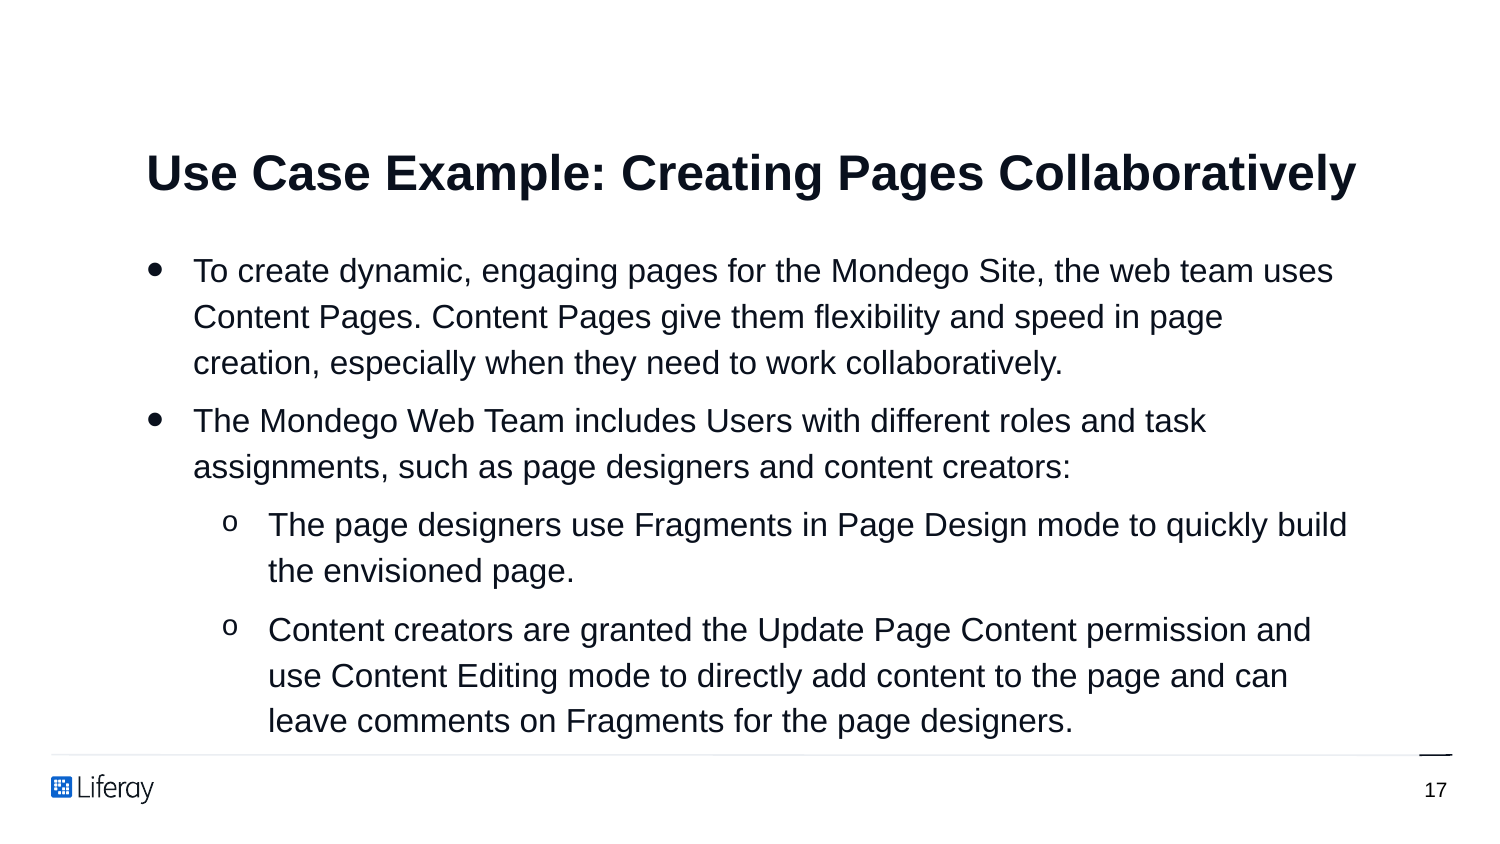

# Use Case Example: Creating Pages Collaboratively
To create dynamic, engaging pages for the Mondego Site, the web team uses Content Pages. Content Pages give them flexibility and speed in page creation, especially when they need to work collaboratively.
The Mondego Web Team includes Users with different roles and task assignments, such as page designers and content creators:
The page designers use Fragments in Page Design mode to quickly build the envisioned page.
Content creators are granted the Update Page Content permission and use Content Editing mode to directly add content to the page and can leave comments on Fragments for the page designers.